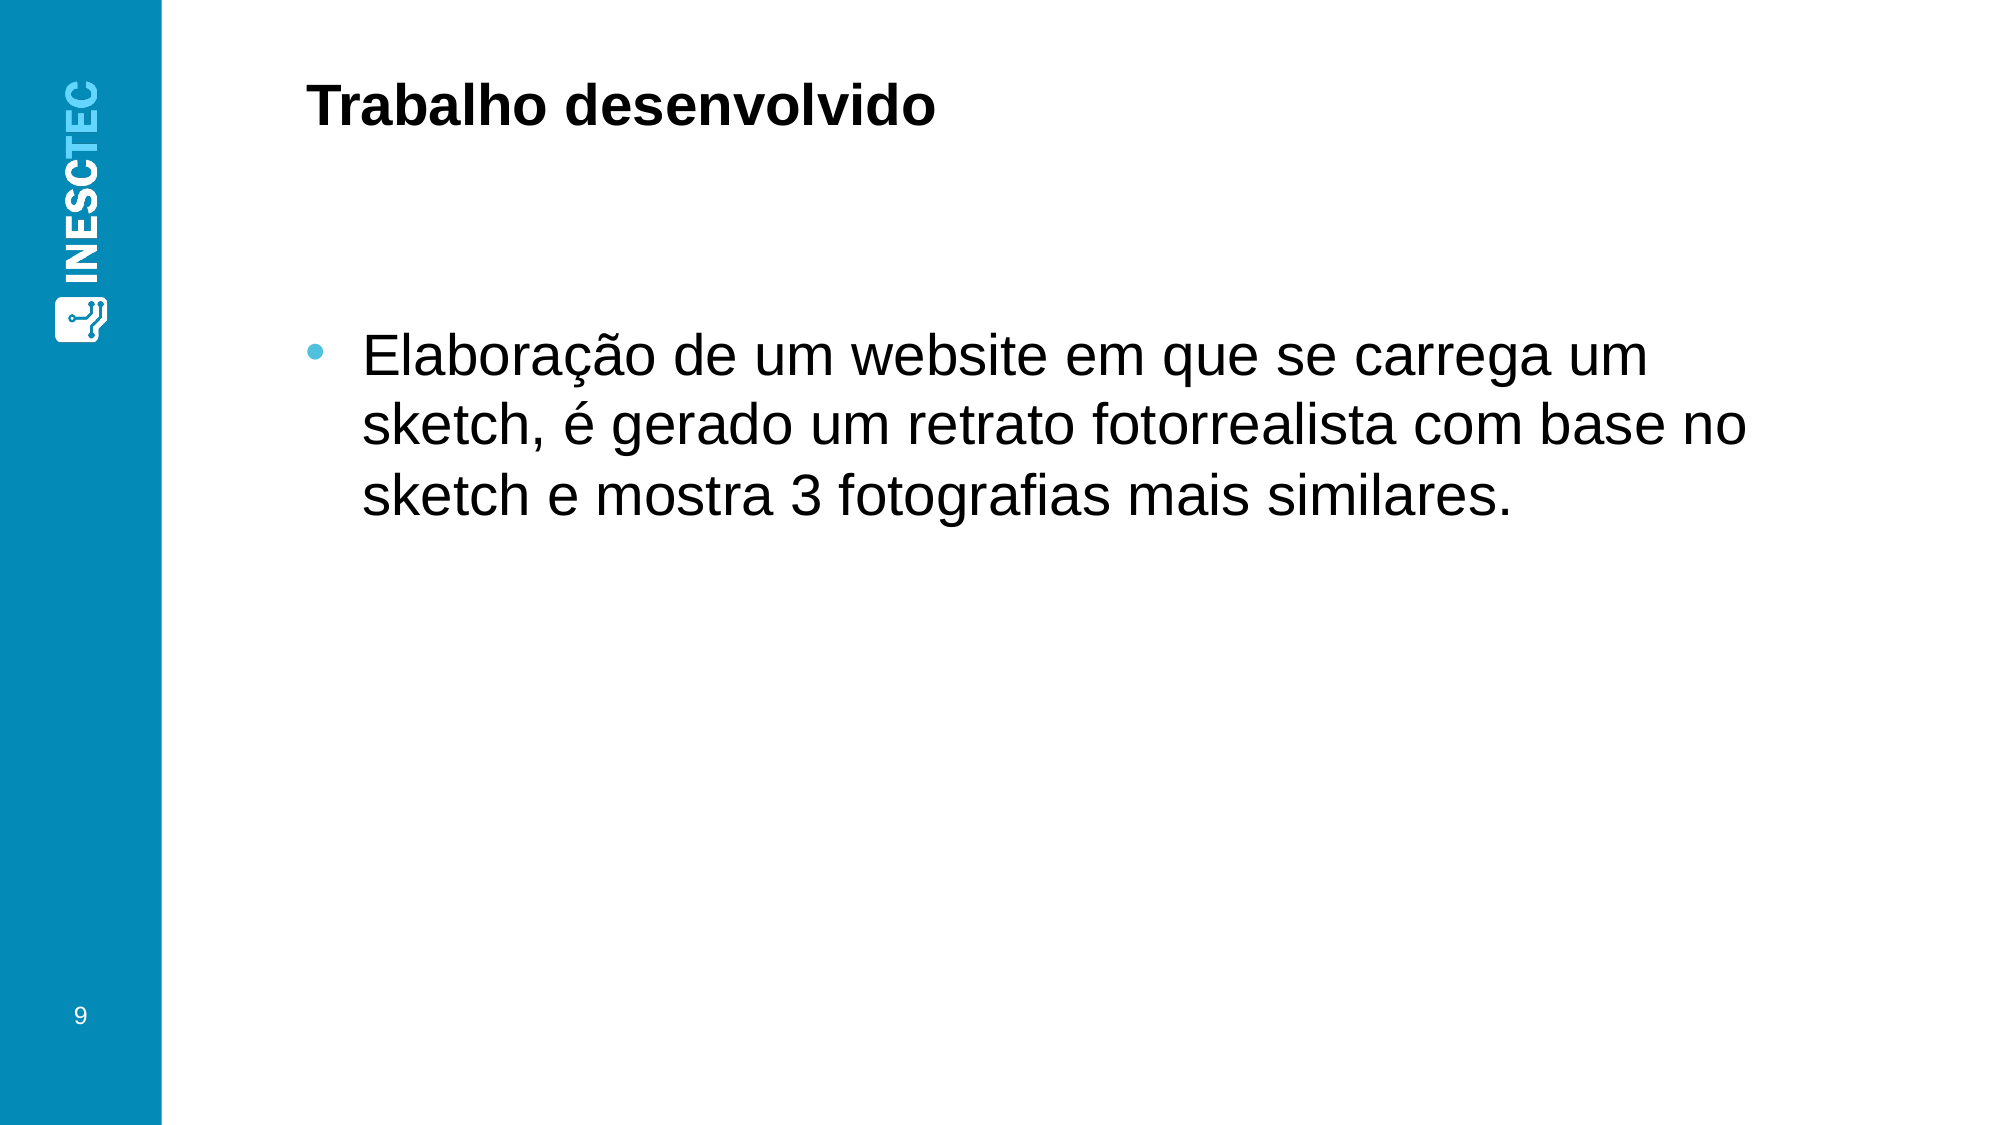

Trabalho desenvolvido
Elaboração de um website em que se carrega um sketch, é gerado um retrato fotorrealista com base no sketch e mostra 3 fotografias mais similares.

9